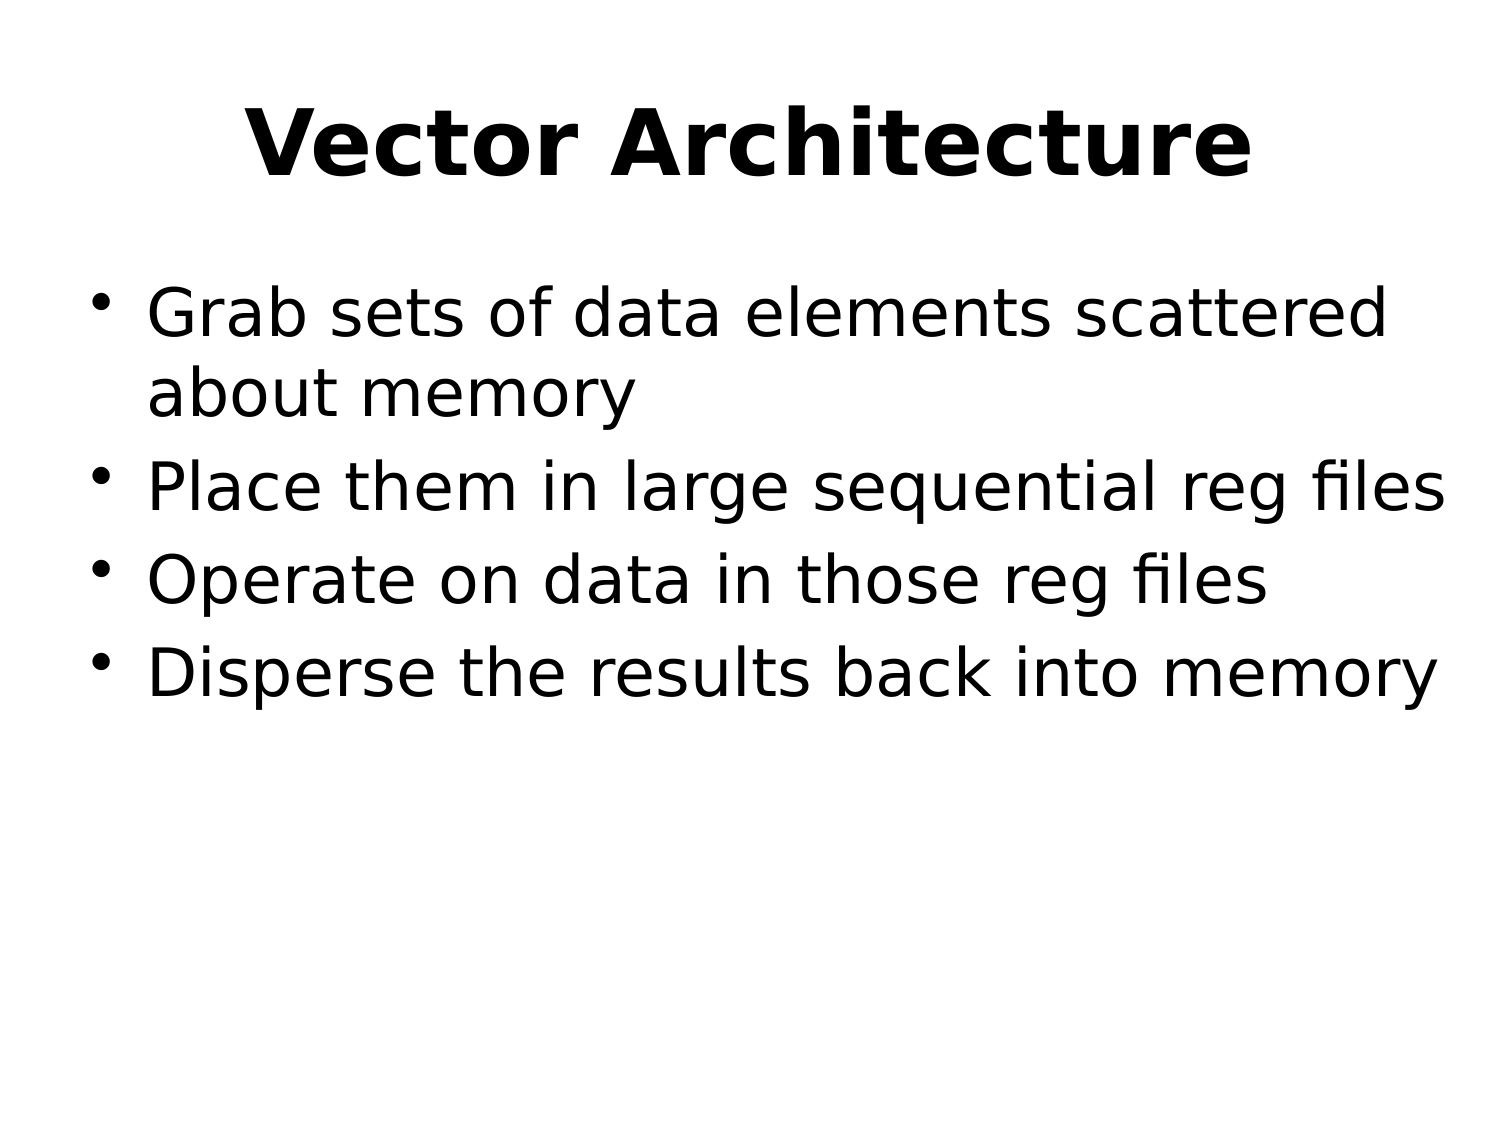

Vector Architecture
Grab sets of data elements scattered about memory
Place them in large sequential reg files
Operate on data in those reg files
Disperse the results back into memory